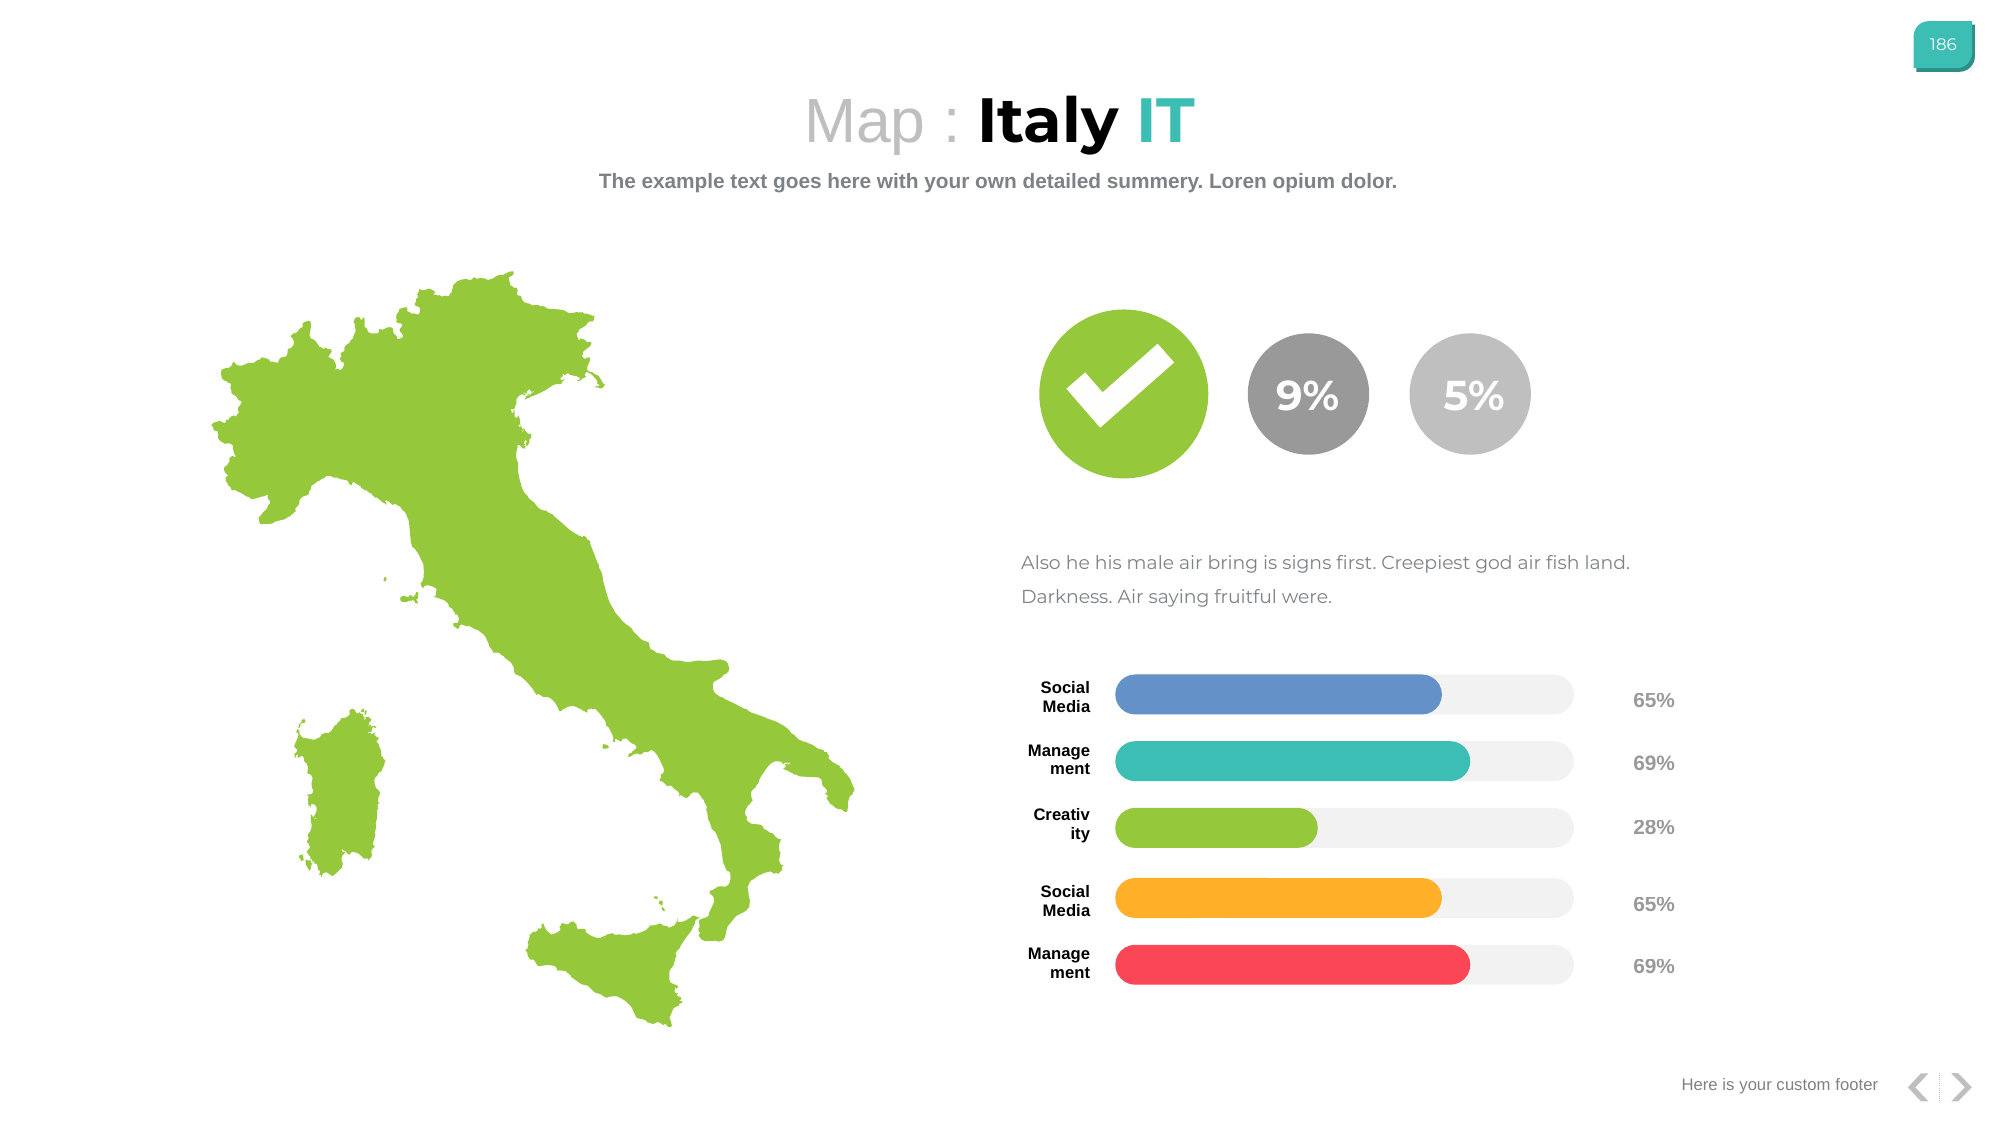

Map : Italy IT
The example text goes here with your own detailed summery. Loren opium dolor.

9%
5%

Also he his male air bring is signs first. Creepiest god air fish land. Darkness. Air saying fruitful were.

Social Media

65%
Management

69%
Creativity

28%
Social Media

65%
Management

69%
Here is your custom footer